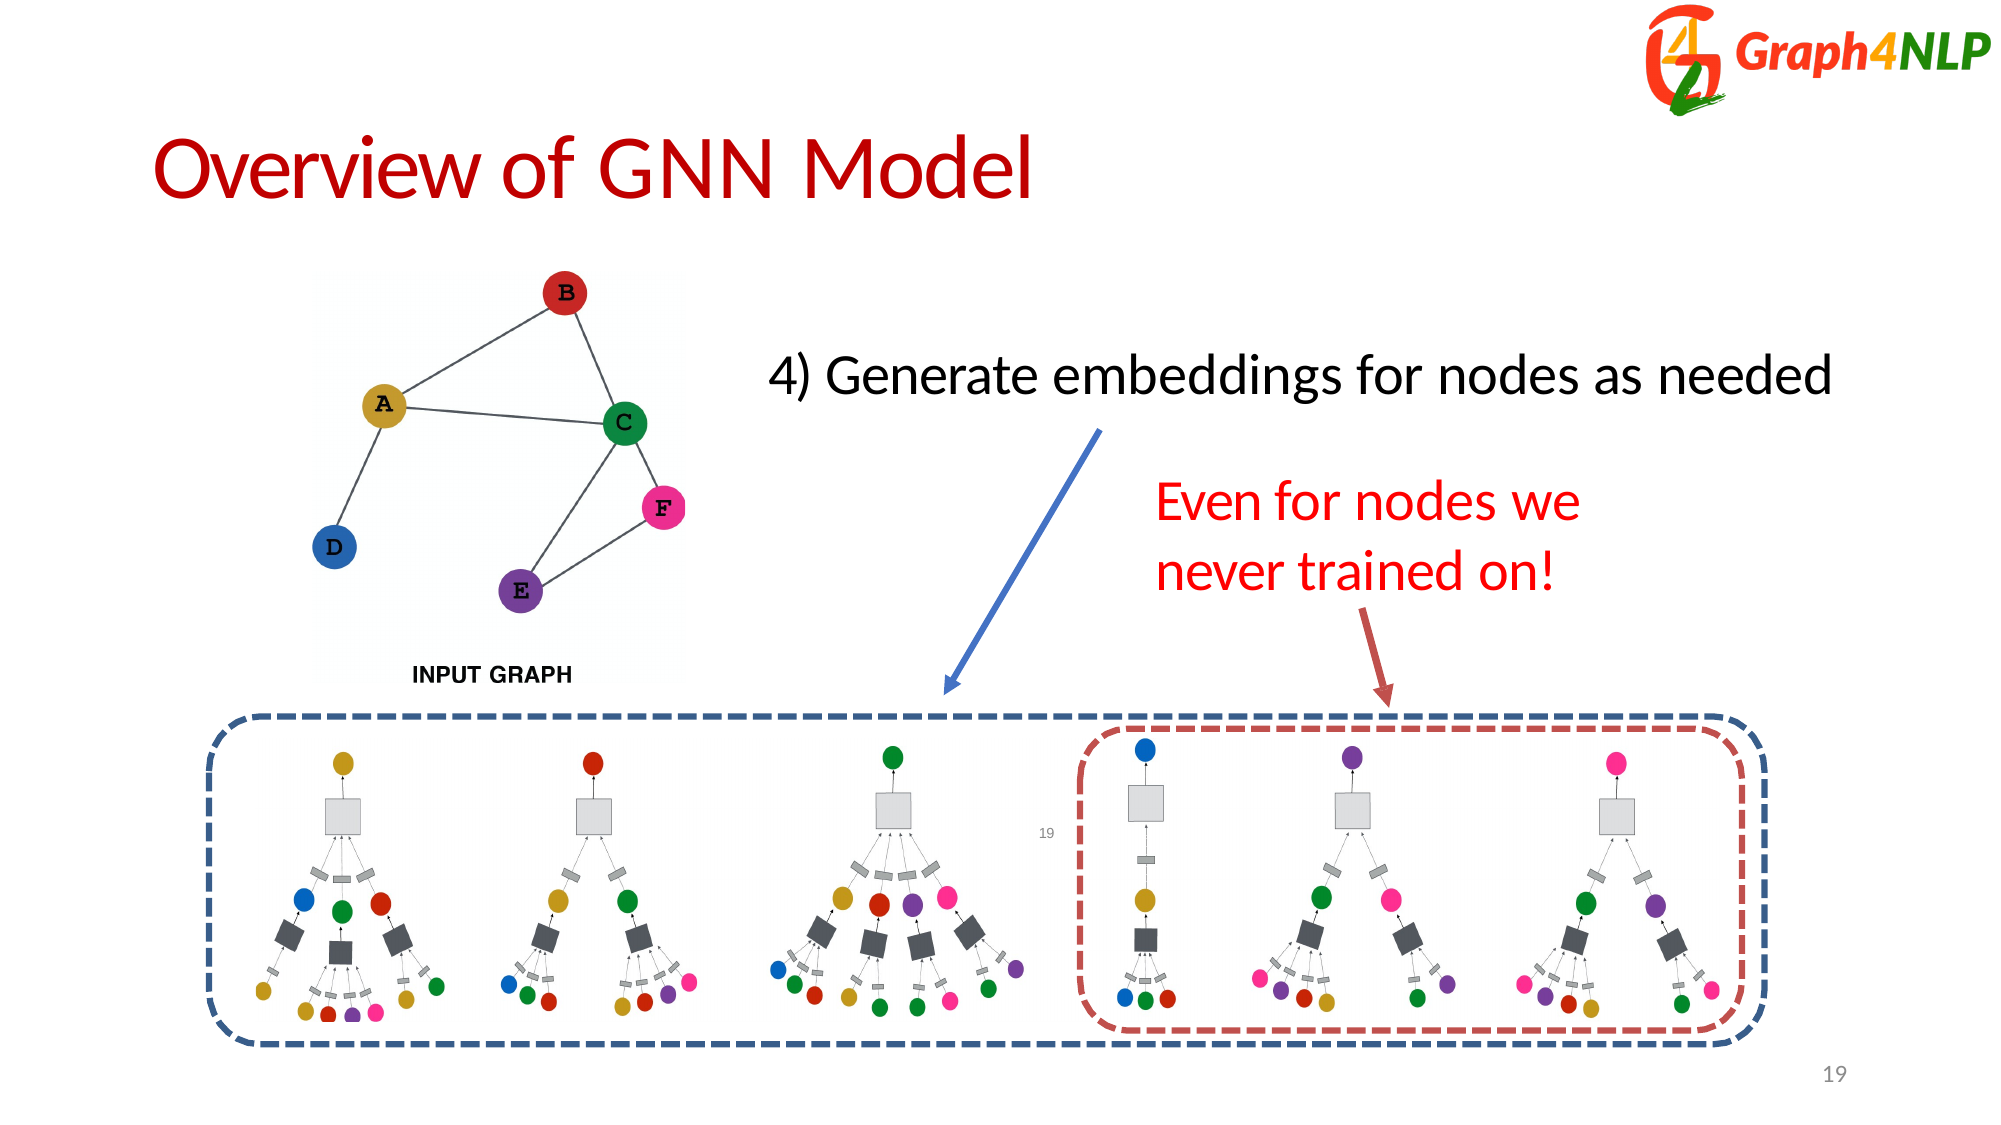

# Overview of GNN Model

4) Generate embeddings for nodes as needed
Even for nodes we
never trained on!

19
19